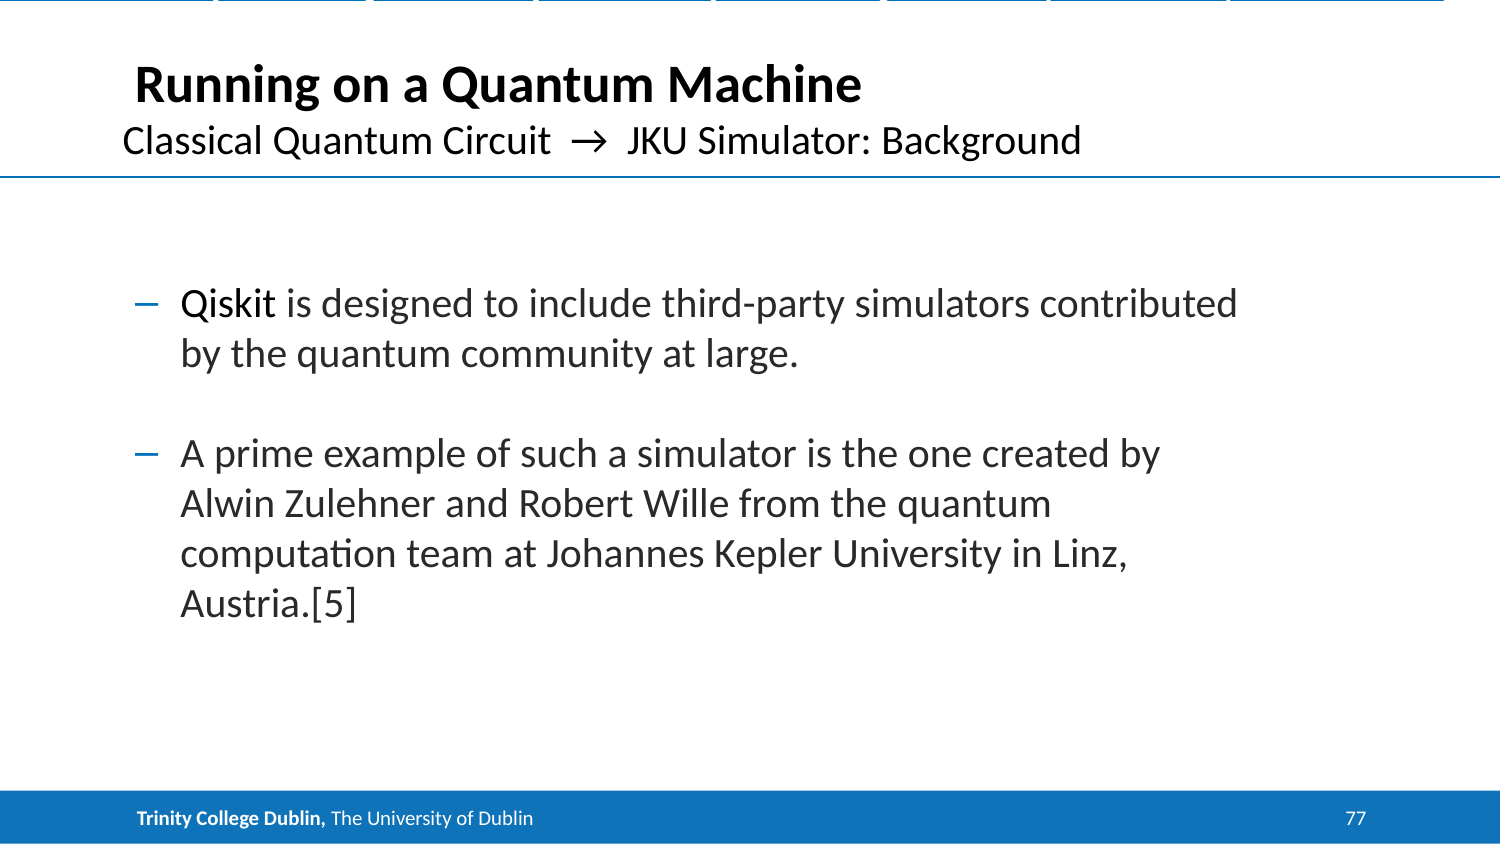

Introduction & background
The Circuits
Data Encoding
Quantum
    Run
Classical
   Run
Results
   Future
   Work
Conclusion
# Running on a Quantum Machine
Classical Quantum Circuit  →  JKU Simulator: Background
Qiskit is designed to include third-party simulators contributed by the quantum community at large.

A prime example of such a simulator is the one created by Alwin Zulehner and Robert Wille from the quantum computation team at Johannes Kepler University in Linz, Austria.[5]